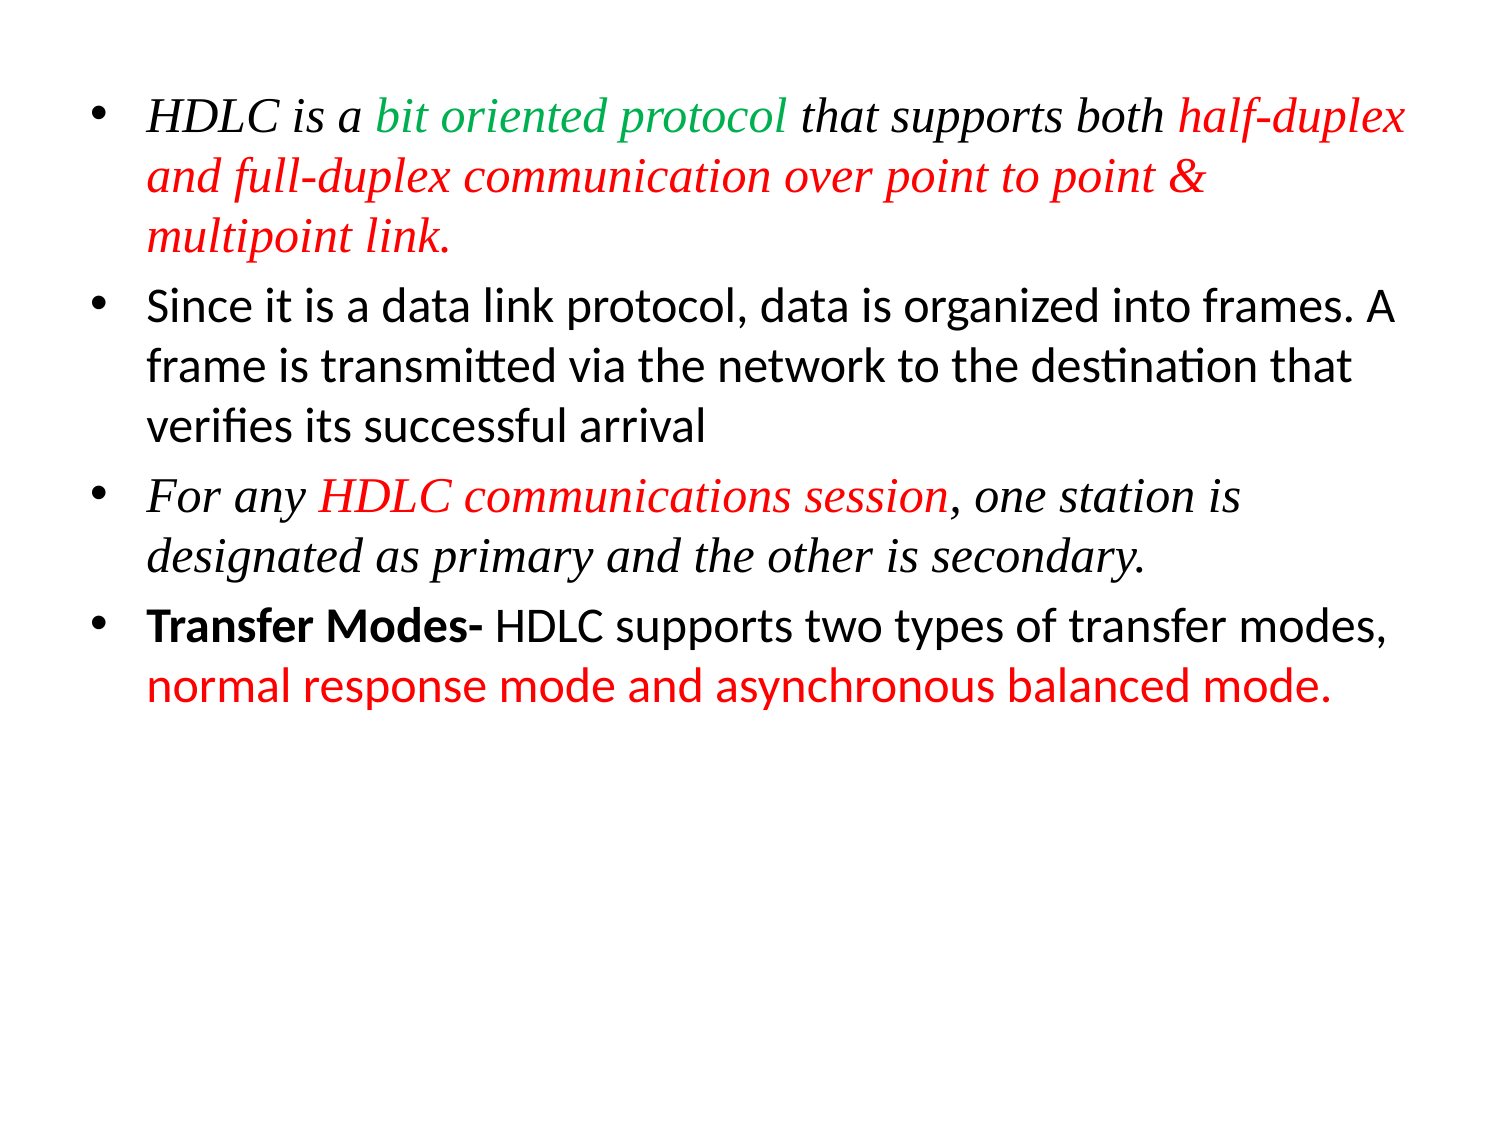

HDLC is a bit oriented protocol that supports both half-duplex and full-duplex communication over point to point & multipoint link.
Since it is a data link protocol, data is organized into frames. A frame is transmitted via the network to the destination that verifies its successful arrival
For any HDLC communications session, one station is designated as primary and the other is secondary.
Transfer Modes- HDLC supports two types of transfer modes, normal response mode and asynchronous balanced mode.